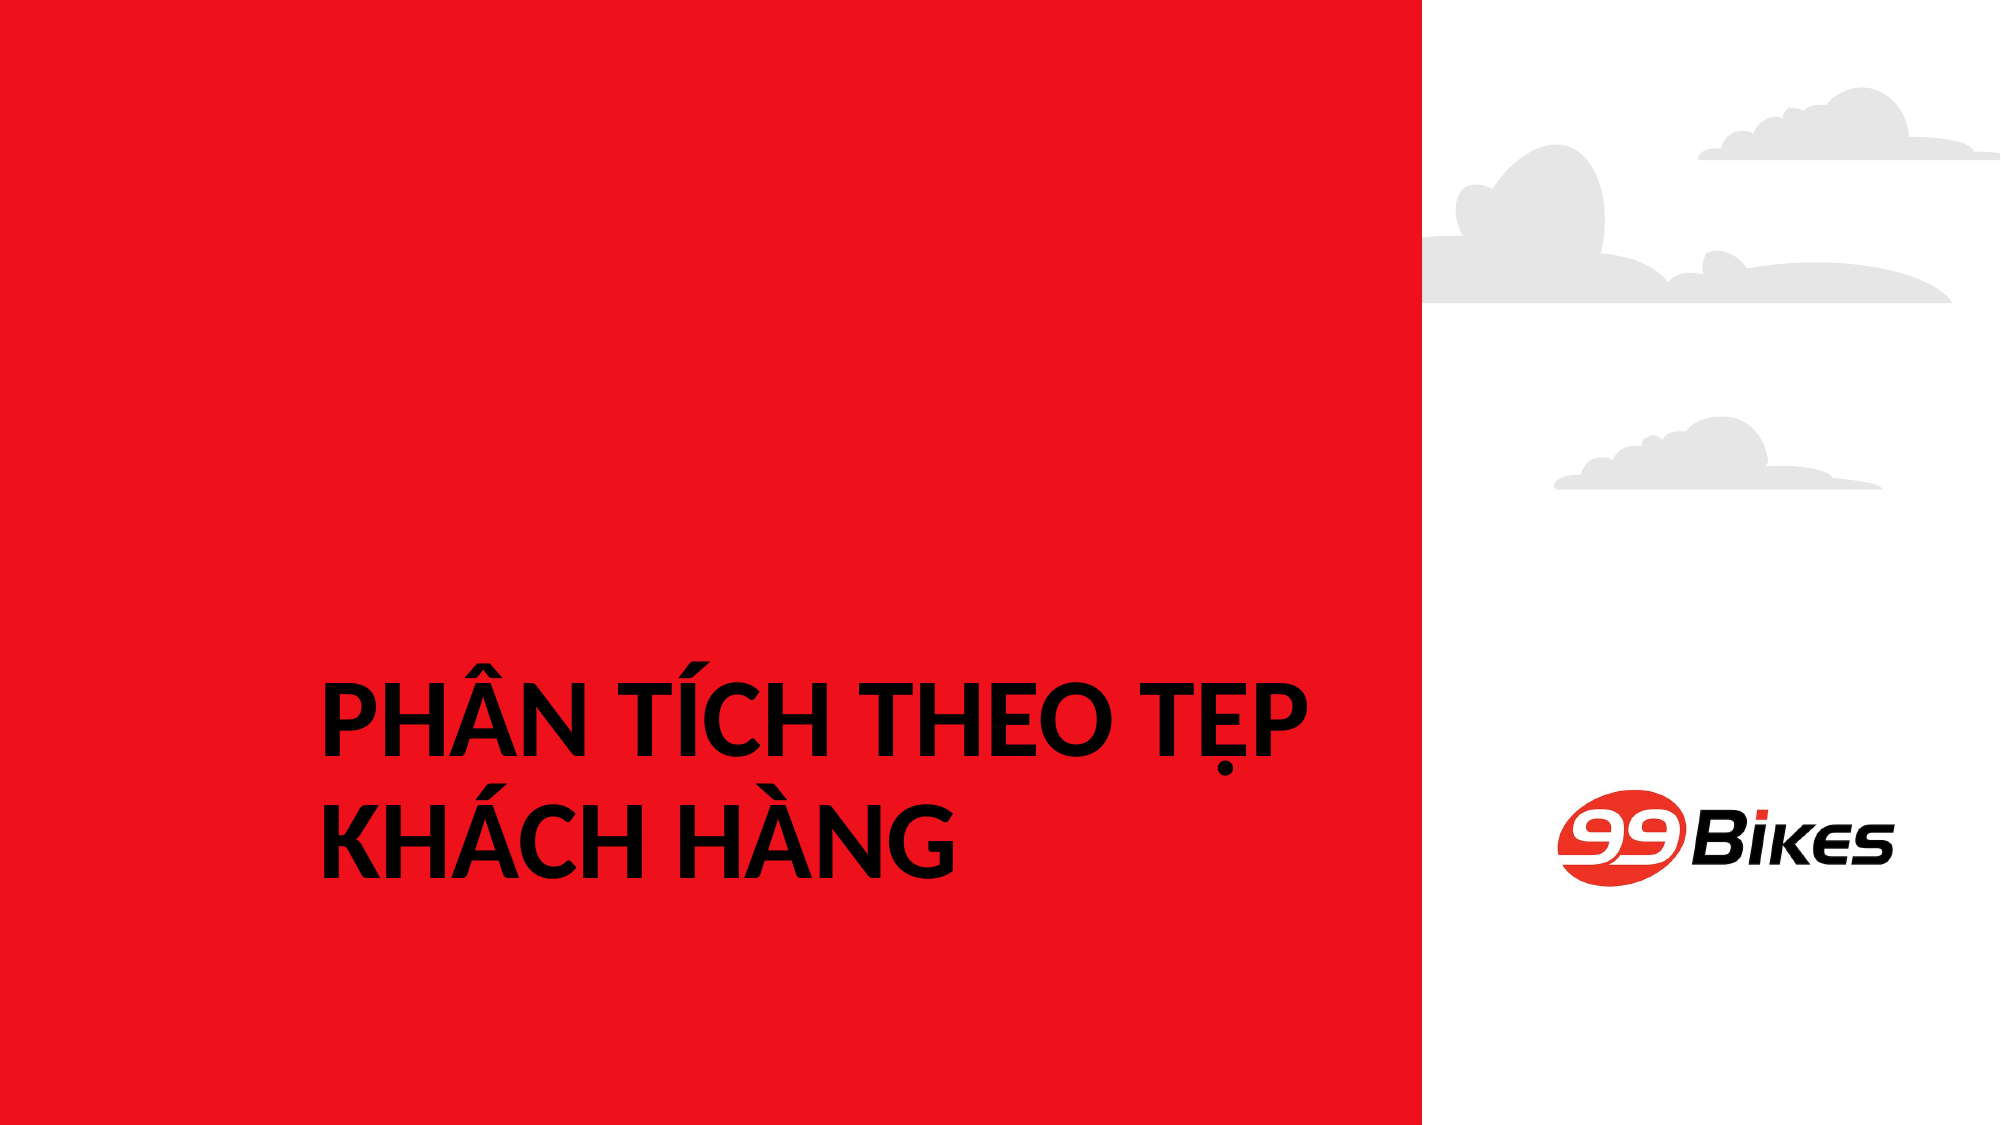

# PHÂN TÍCH THEO TỆP KHÁCH HÀNG